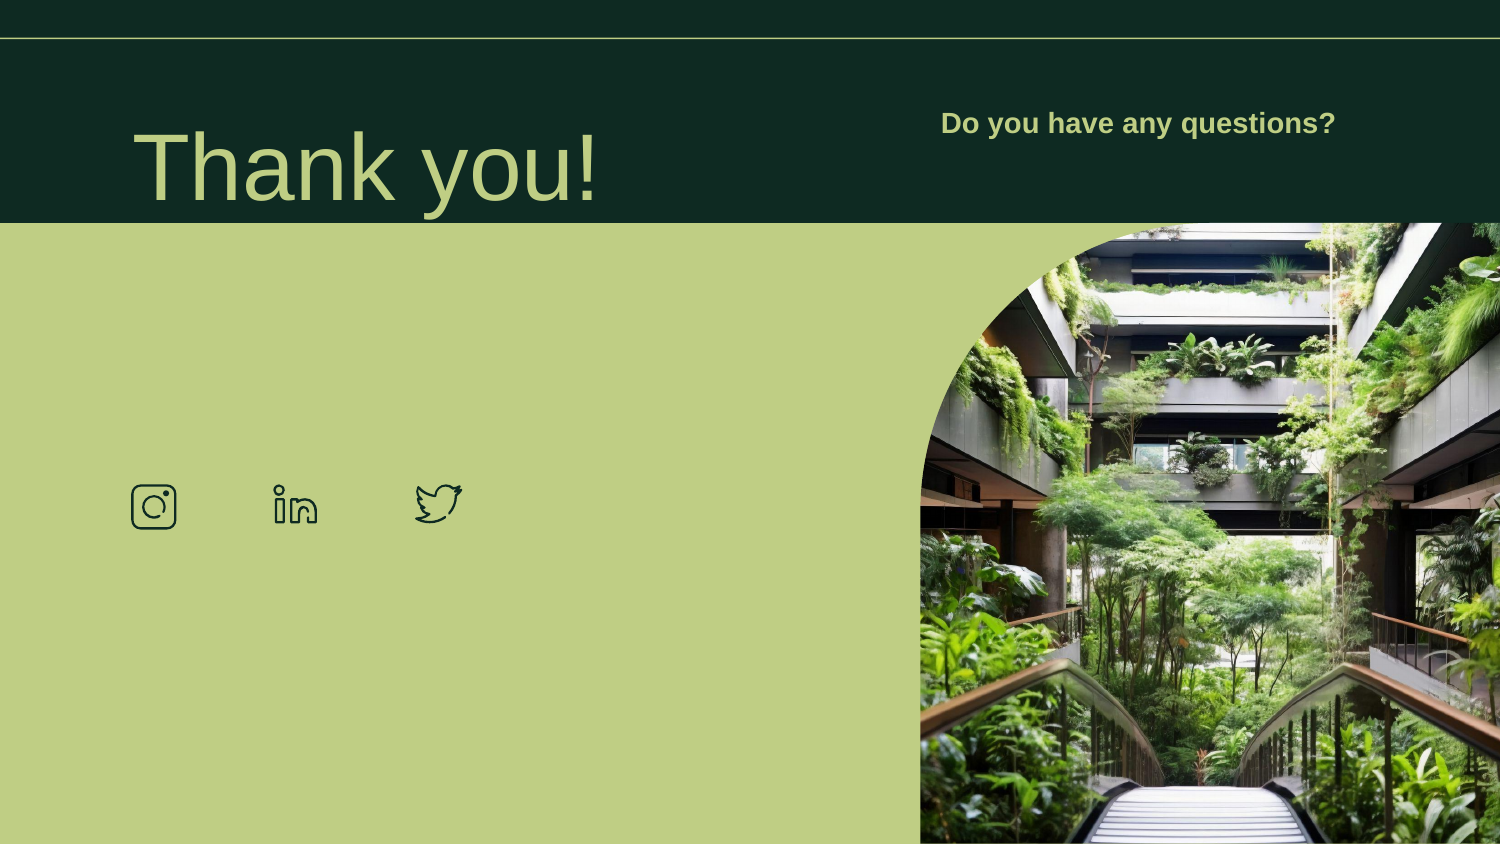

# Thank you!
Do you have any questions?

www.yourwebsite.com
↓

CREDITS: This presentation template was created by Slidesgo, and includes icons, infographics & images by Freepik
+91 620 421 838